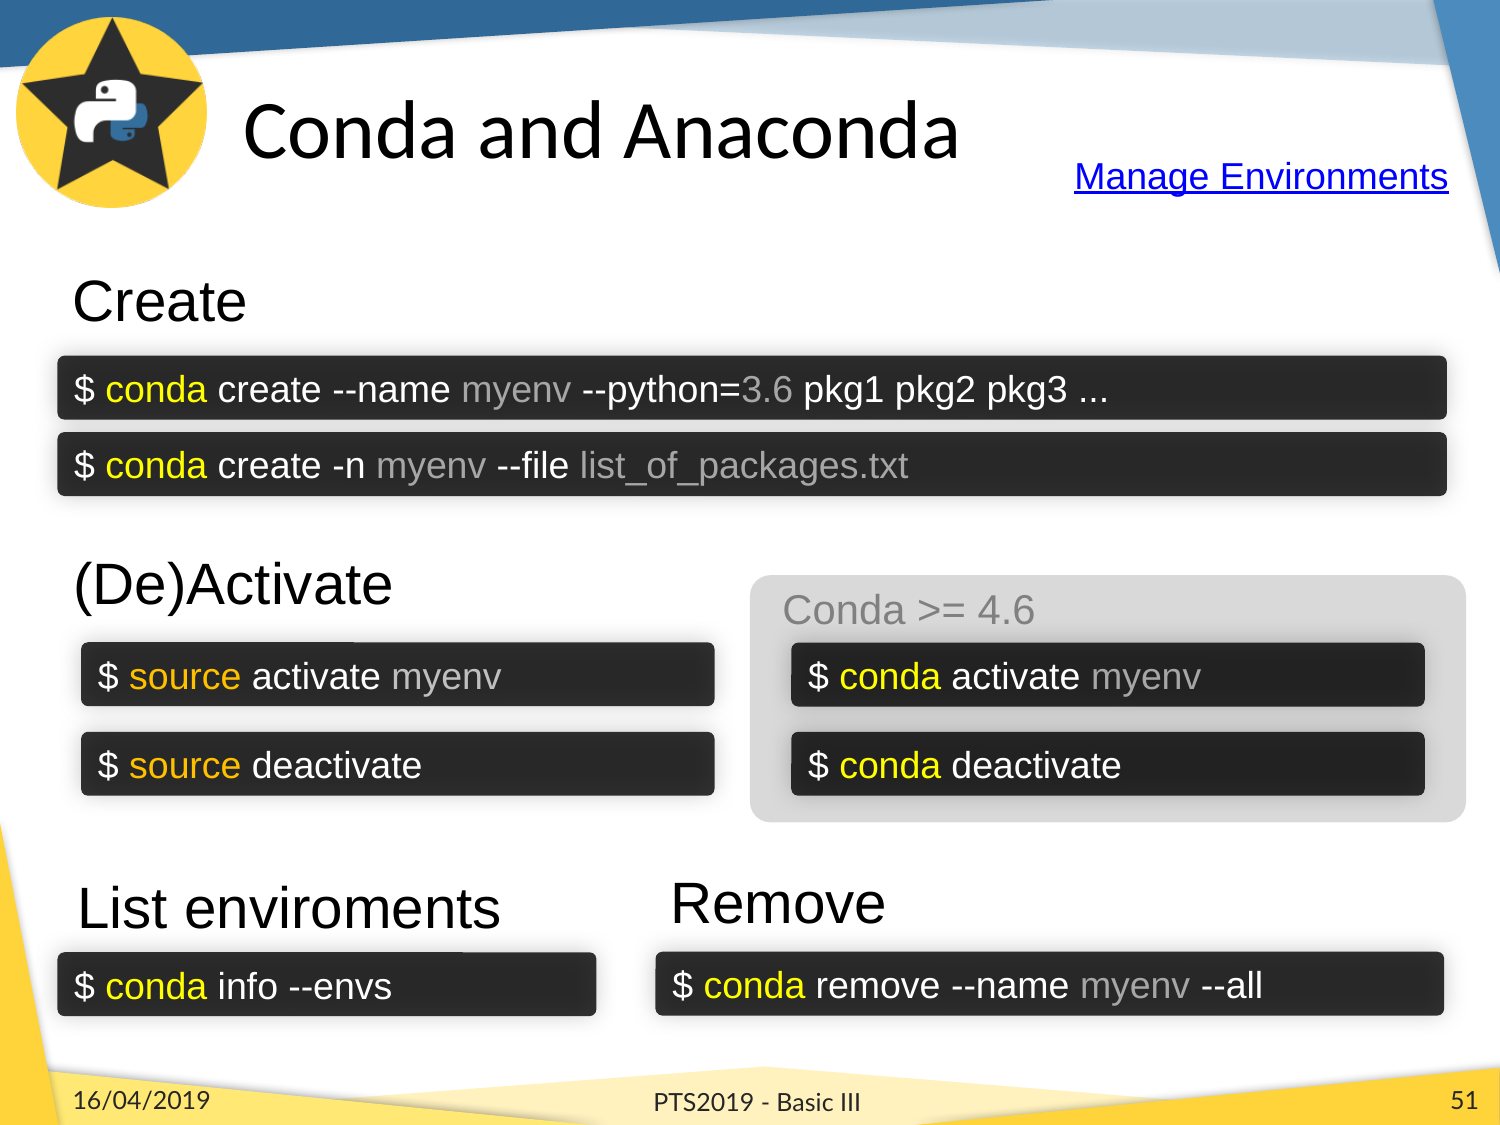

# Conda and Anaconda
Manage Environments
Create
$ conda create --name myenv --python=3.6 pkg1 pkg2 pkg3 ...
$ conda create -n myenv --file list_of_packages.txt
(De)Activate
Conda >= 4.6
$ source activate myenv
$ conda activate myenv
$ source deactivate
$ conda deactivate

Remove
$ conda remove --name myenv --all
List enviroments
$ conda info --envs
PTS2019 - Basic III
16/04/2019
51